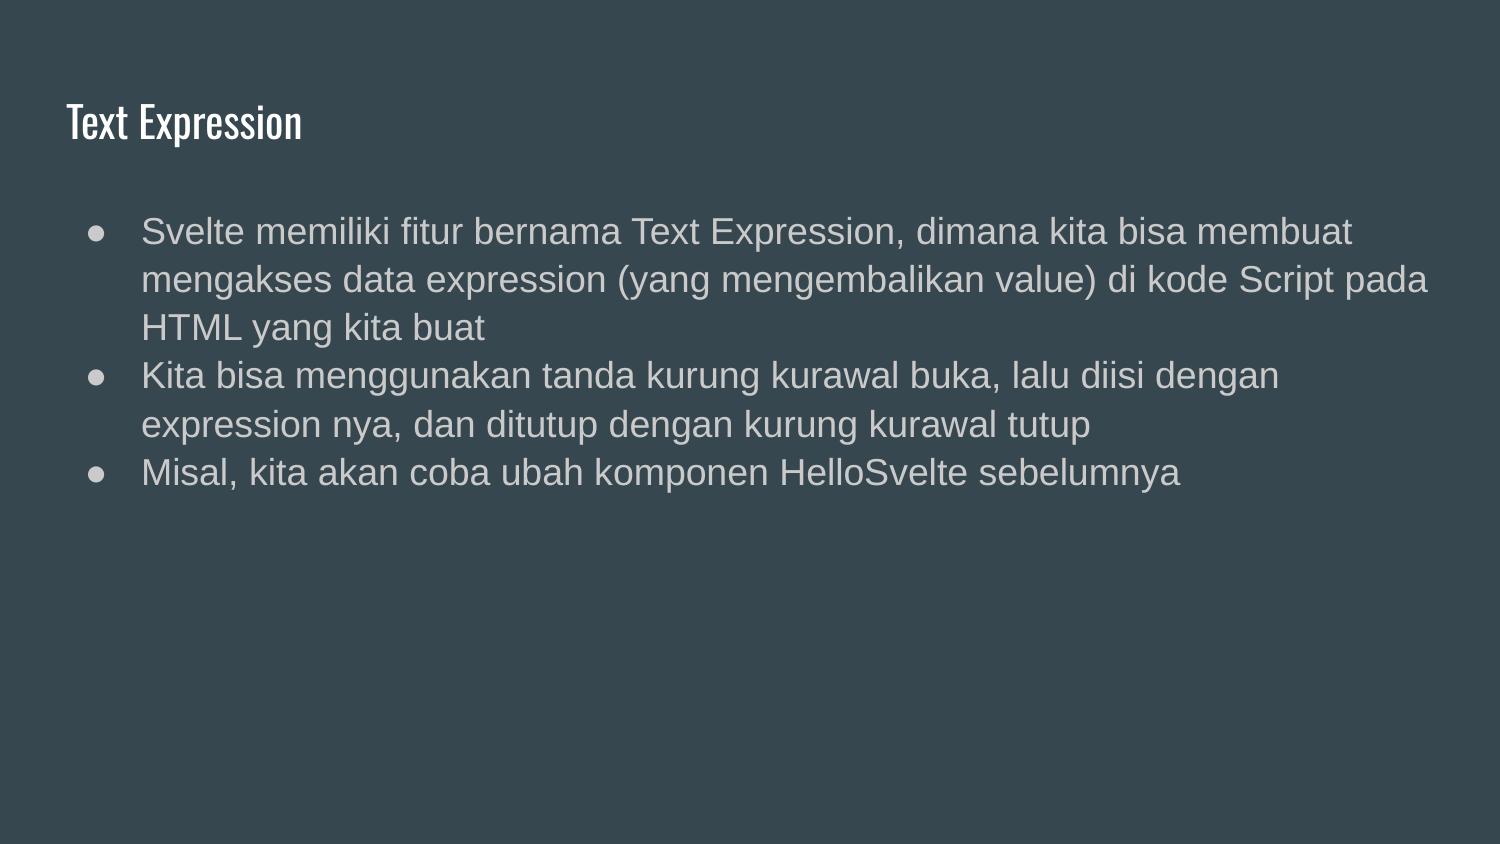

# Text Expression
Svelte memiliki fitur bernama Text Expression, dimana kita bisa membuat mengakses data expression (yang mengembalikan value) di kode Script pada HTML yang kita buat
Kita bisa menggunakan tanda kurung kurawal buka, lalu diisi dengan expression nya, dan ditutup dengan kurung kurawal tutup
Misal, kita akan coba ubah komponen HelloSvelte sebelumnya